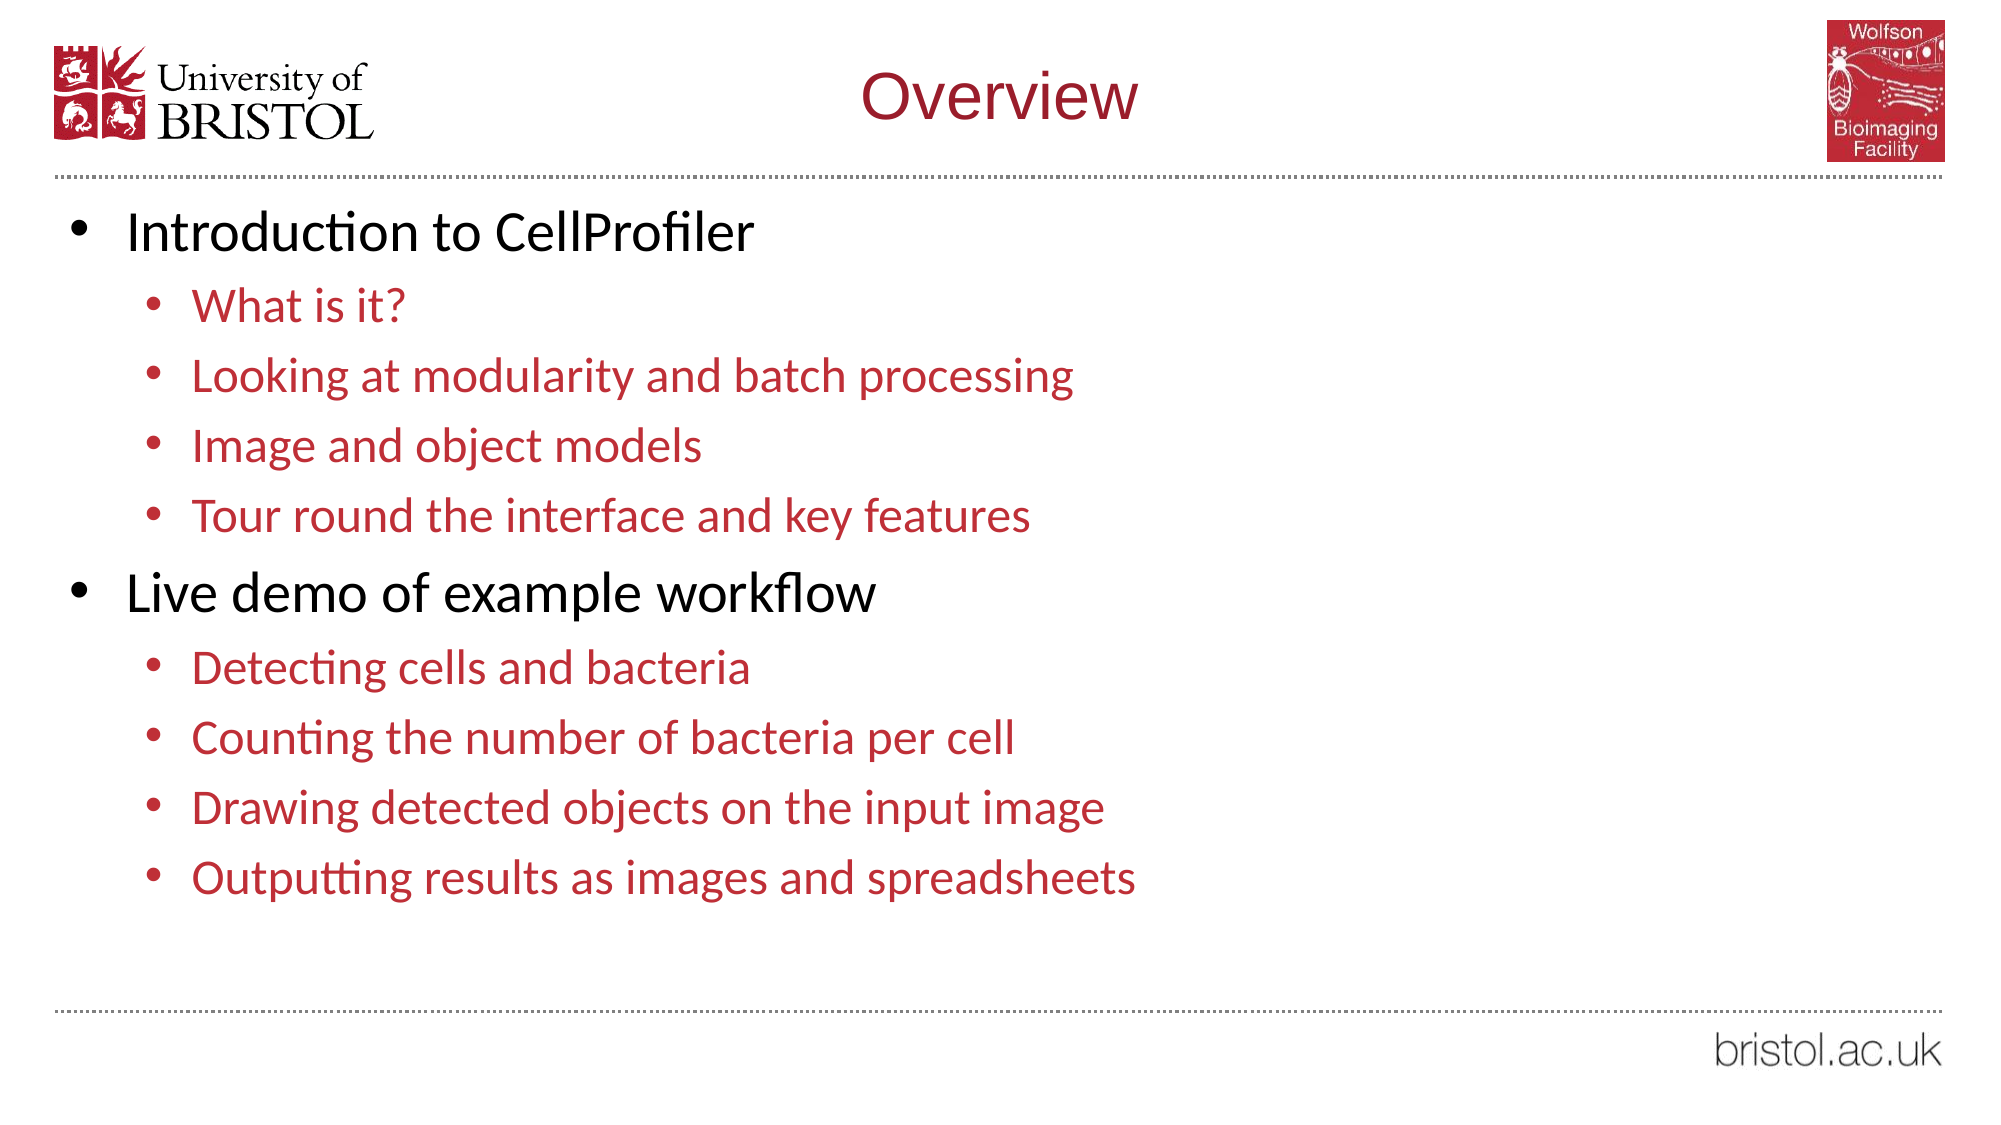

# Overview
Introduction to CellProfiler
What is it?
Looking at modularity and batch processing
Image and object models
Tour round the interface and key features
Live demo of example workflow
Detecting cells and bacteria
Counting the number of bacteria per cell
Drawing detected objects on the input image
Outputting results as images and spreadsheets